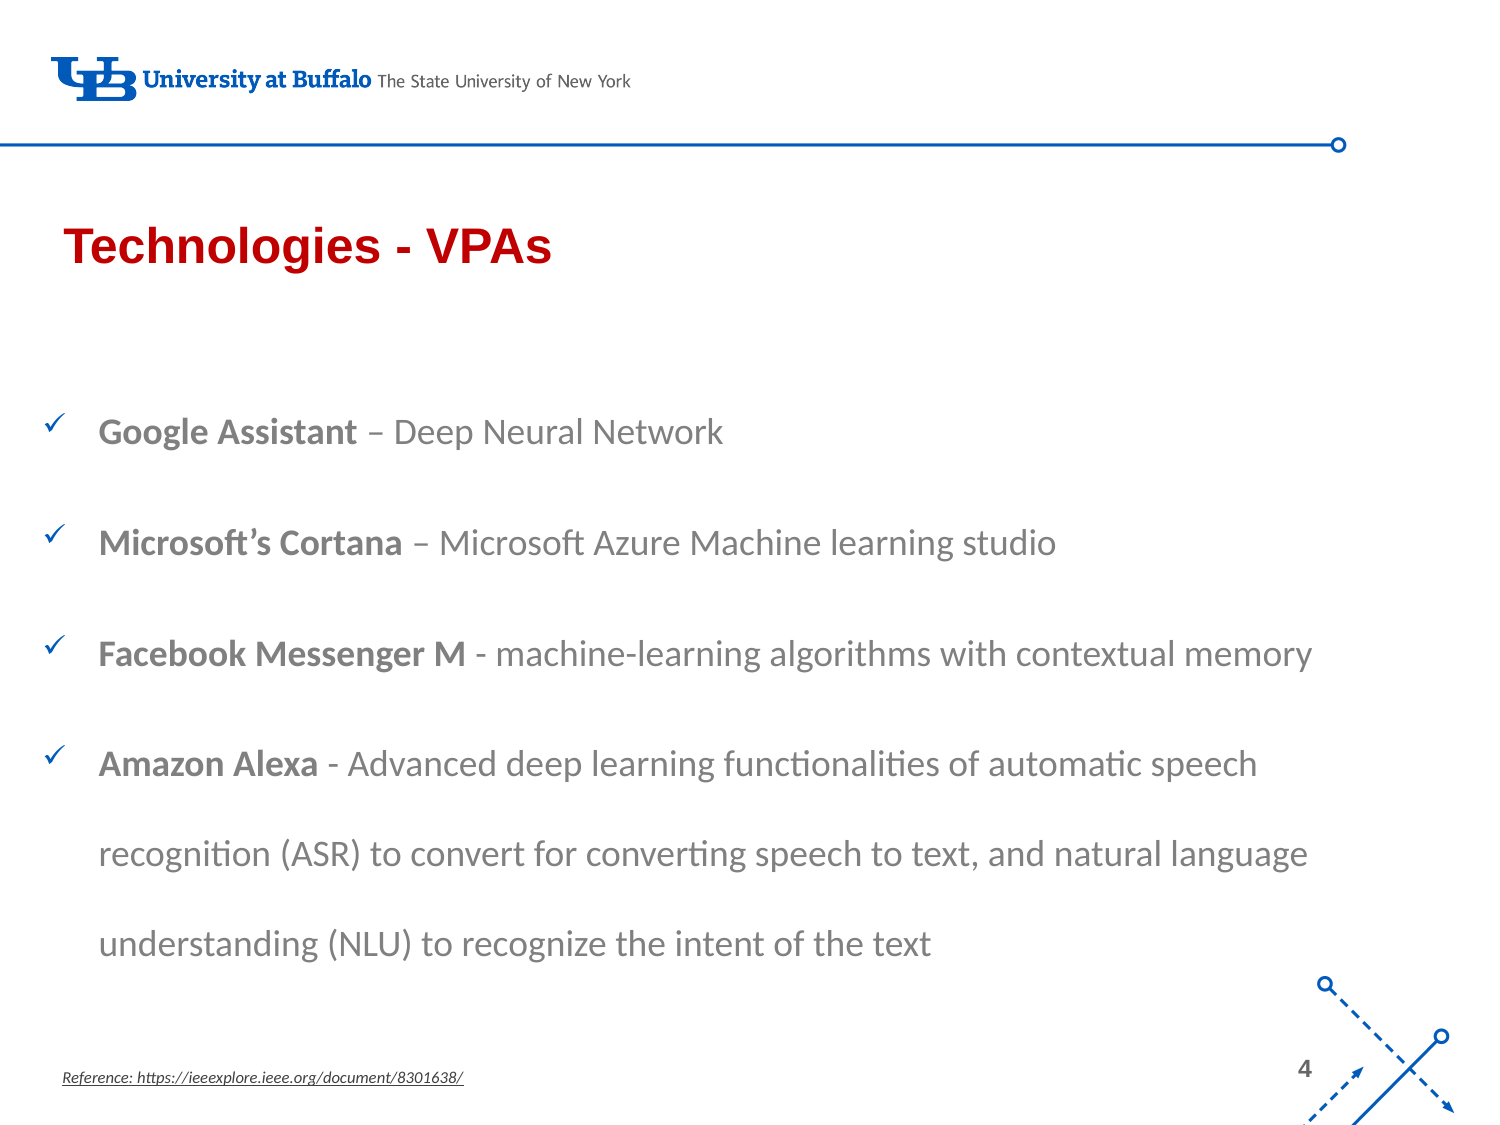

Technologies - VPAs
Google Assistant – Deep Neural Network
Microsoft’s Cortana – Microsoft Azure Machine learning studio
Facebook Messenger M - machine-learning algorithms with contextual memory
Amazon Alexa - Advanced deep learning functionalities of automatic speech recognition (ASR) to convert for converting speech to text, and natural language understanding (NLU) to recognize the intent of the text

Reference: https://ieeexplore.ieee.org/document/8301638/